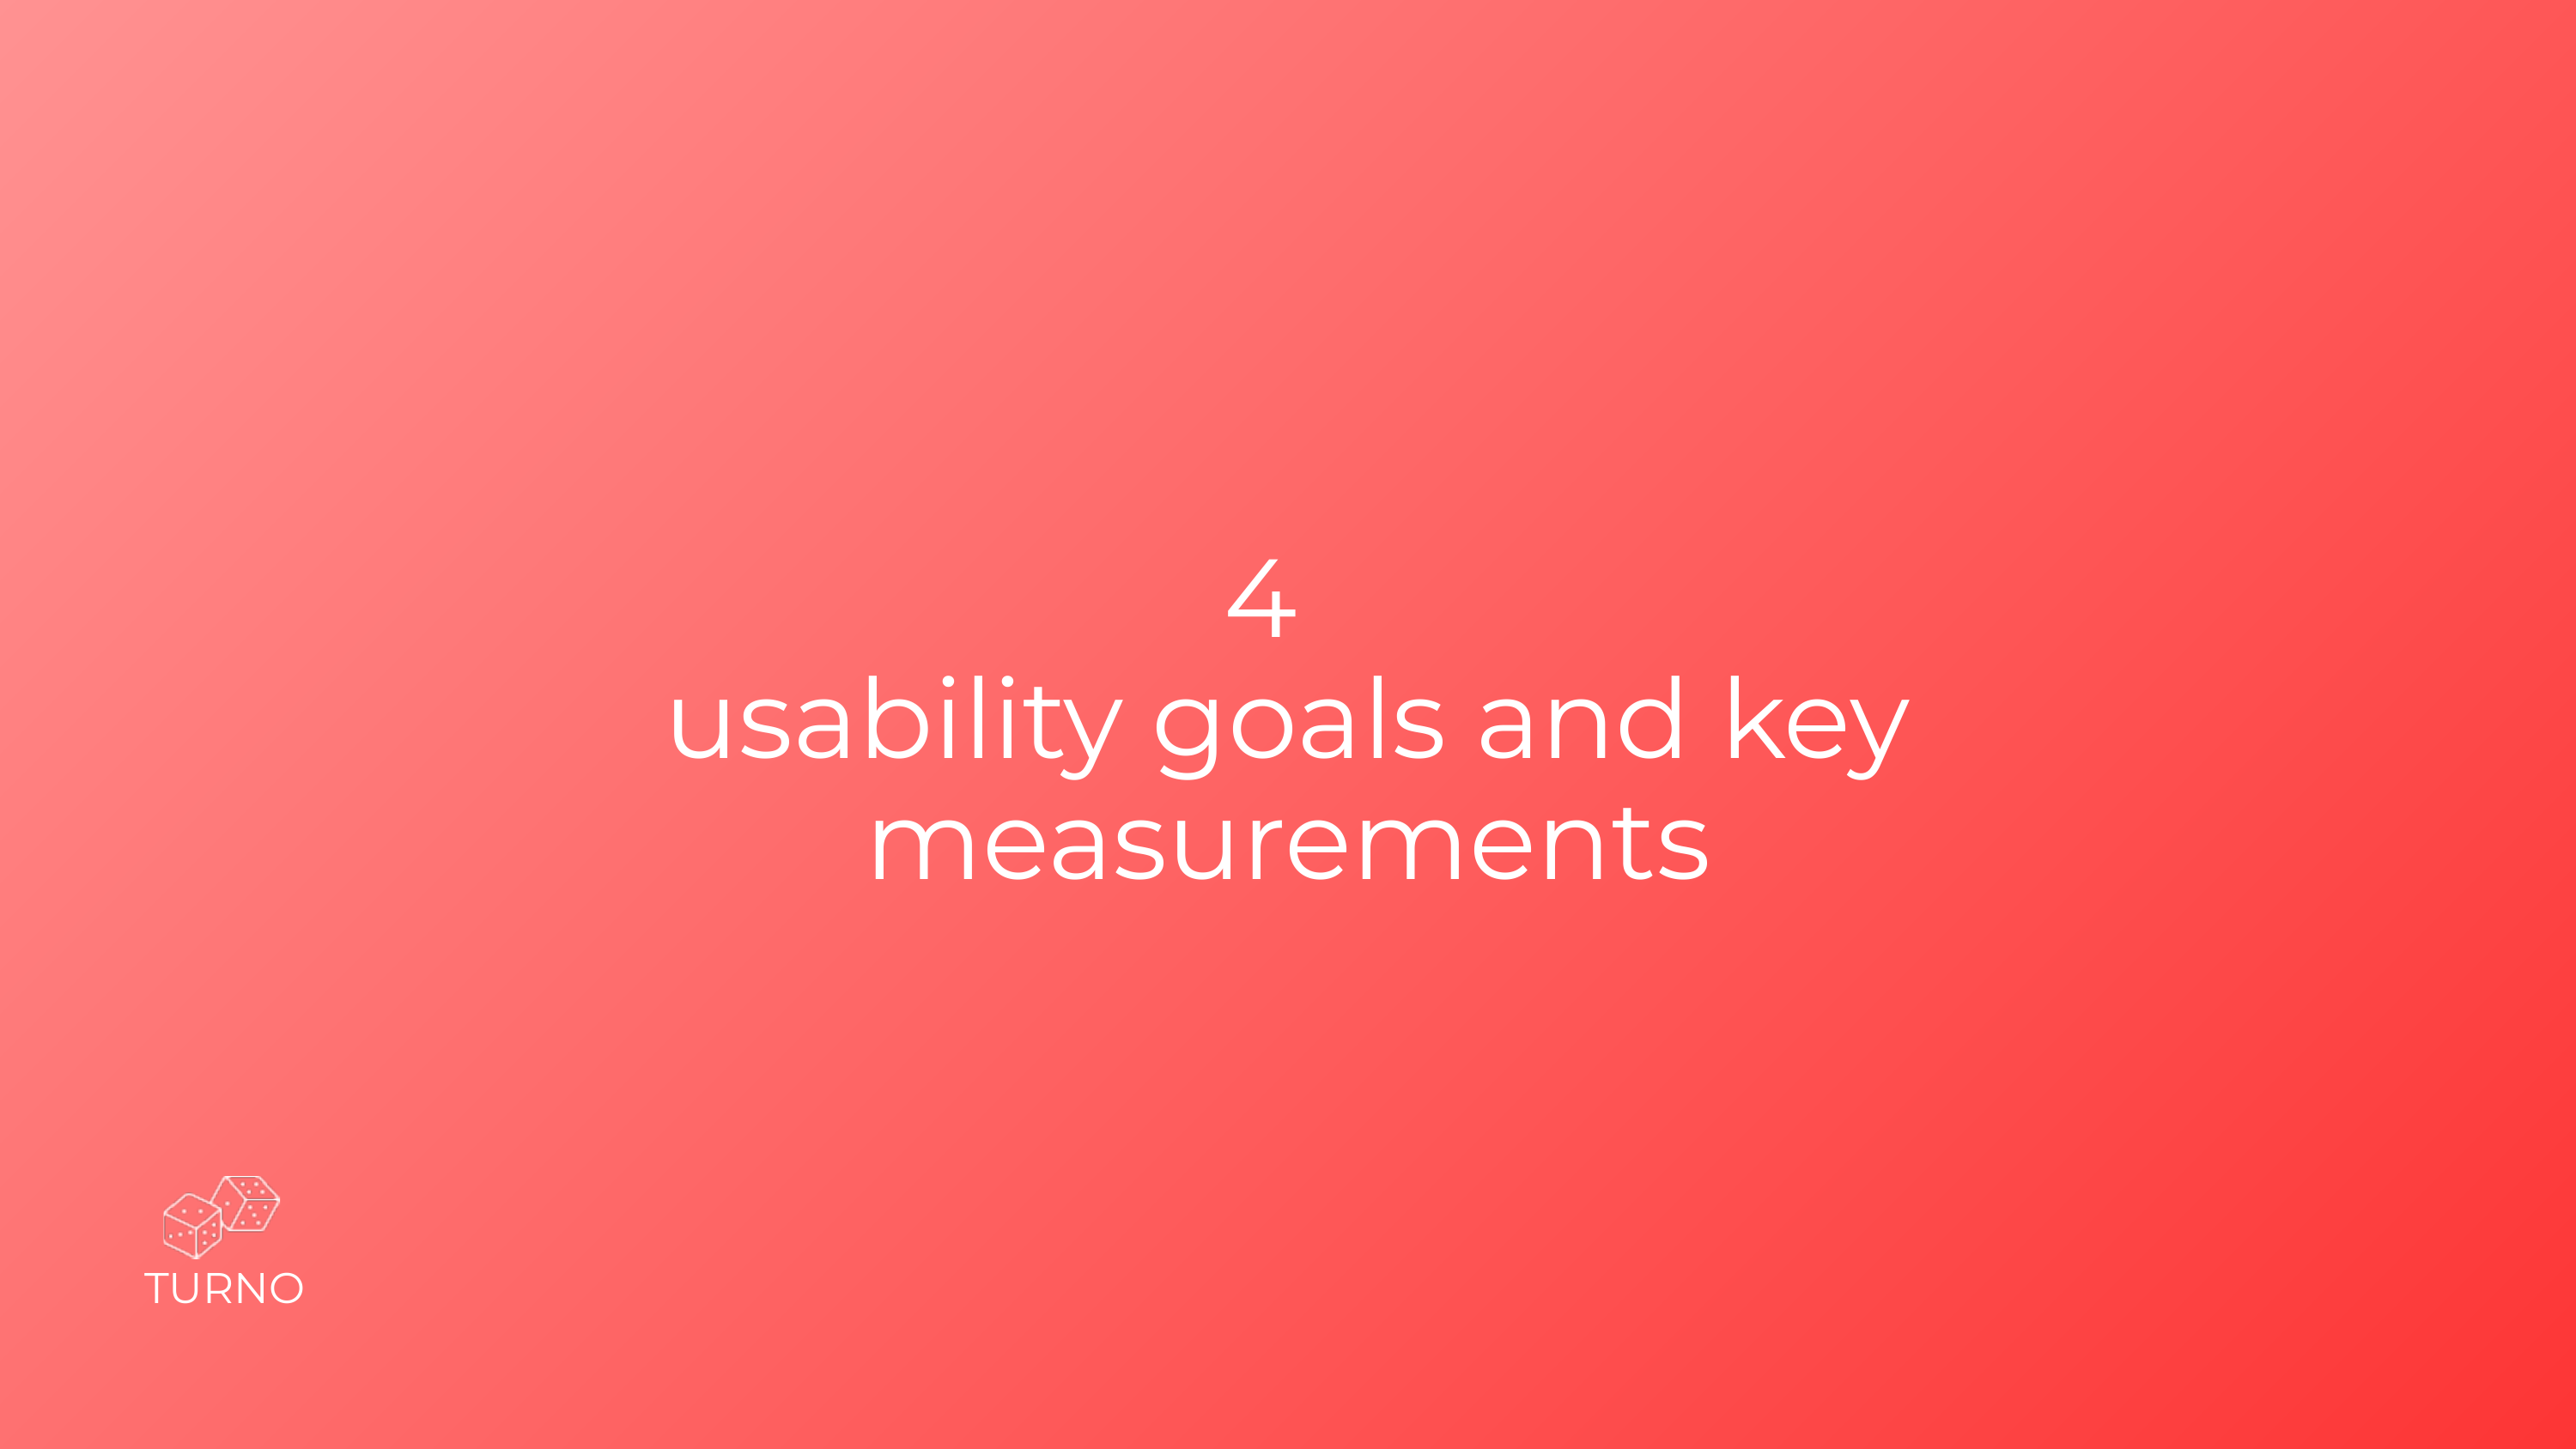

4
usability goals and key measurements

TURNO